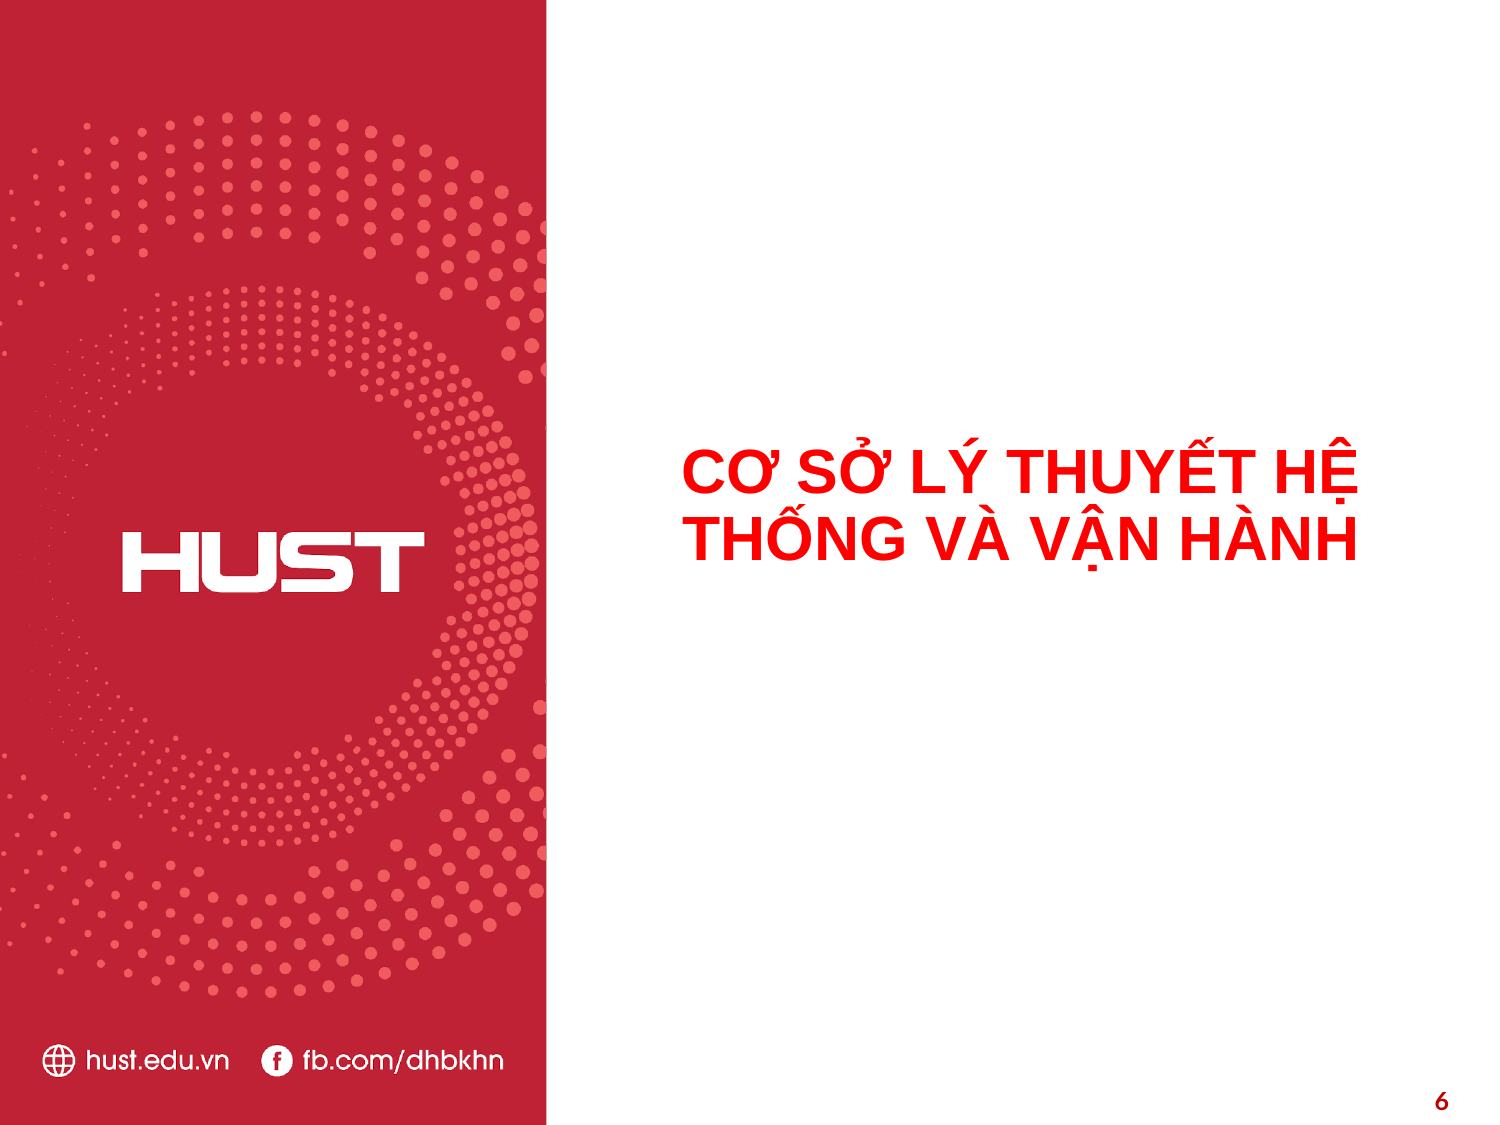

# CƠ SỞ LÝ THUYẾT HỆ THỐNG VÀ VẬN HÀNH
6